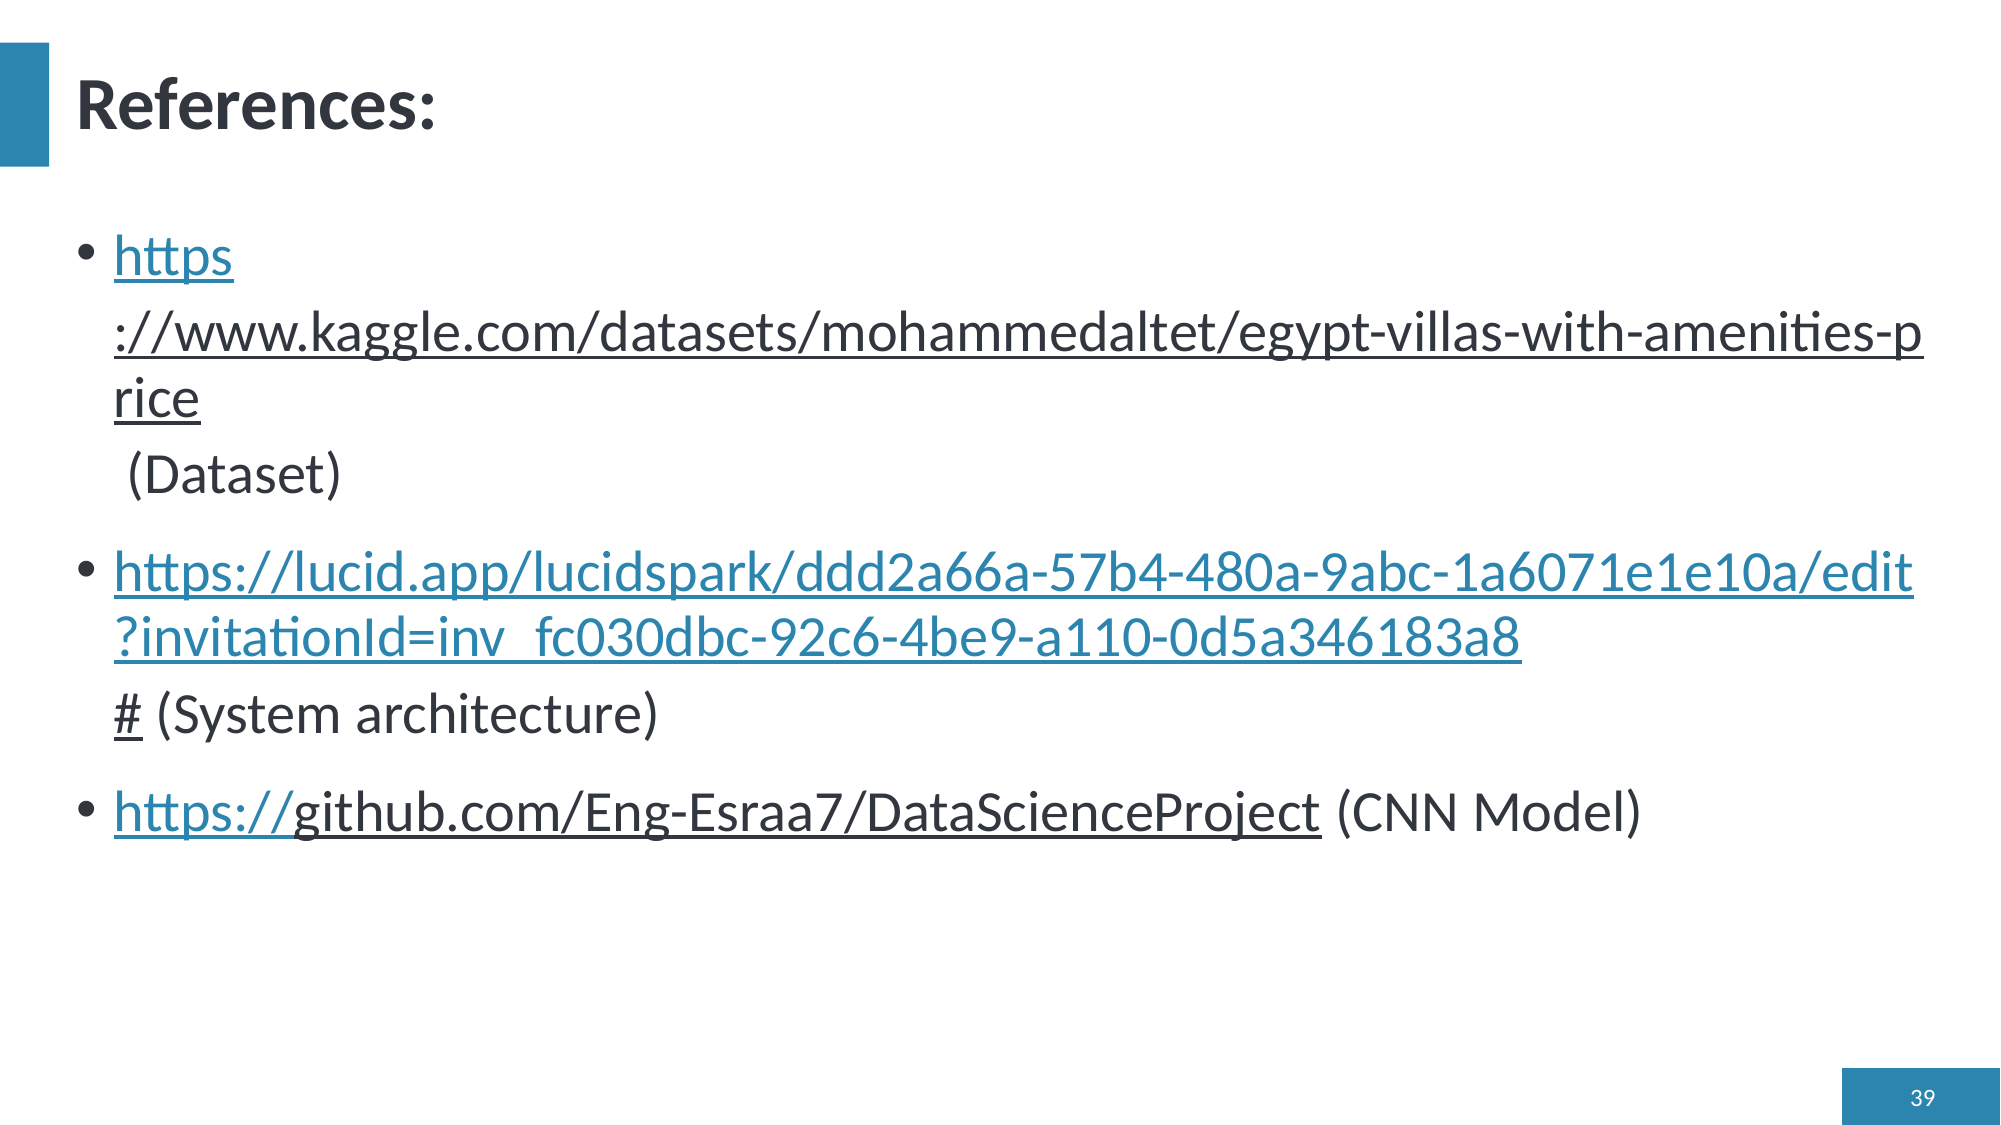

# References:
https://www.kaggle.com/datasets/mohammedaltet/egypt-villas-with-amenities-price (Dataset)
https://lucid.app/lucidspark/ddd2a66a-57b4-480a-9abc-1a6071e1e10a/edit?invitationId=inv_fc030dbc-92c6-4be9-a110-0d5a346183a8# (System architecture)
https://github.com/Eng-Esraa7/DataScienceProject (CNN Model)

39